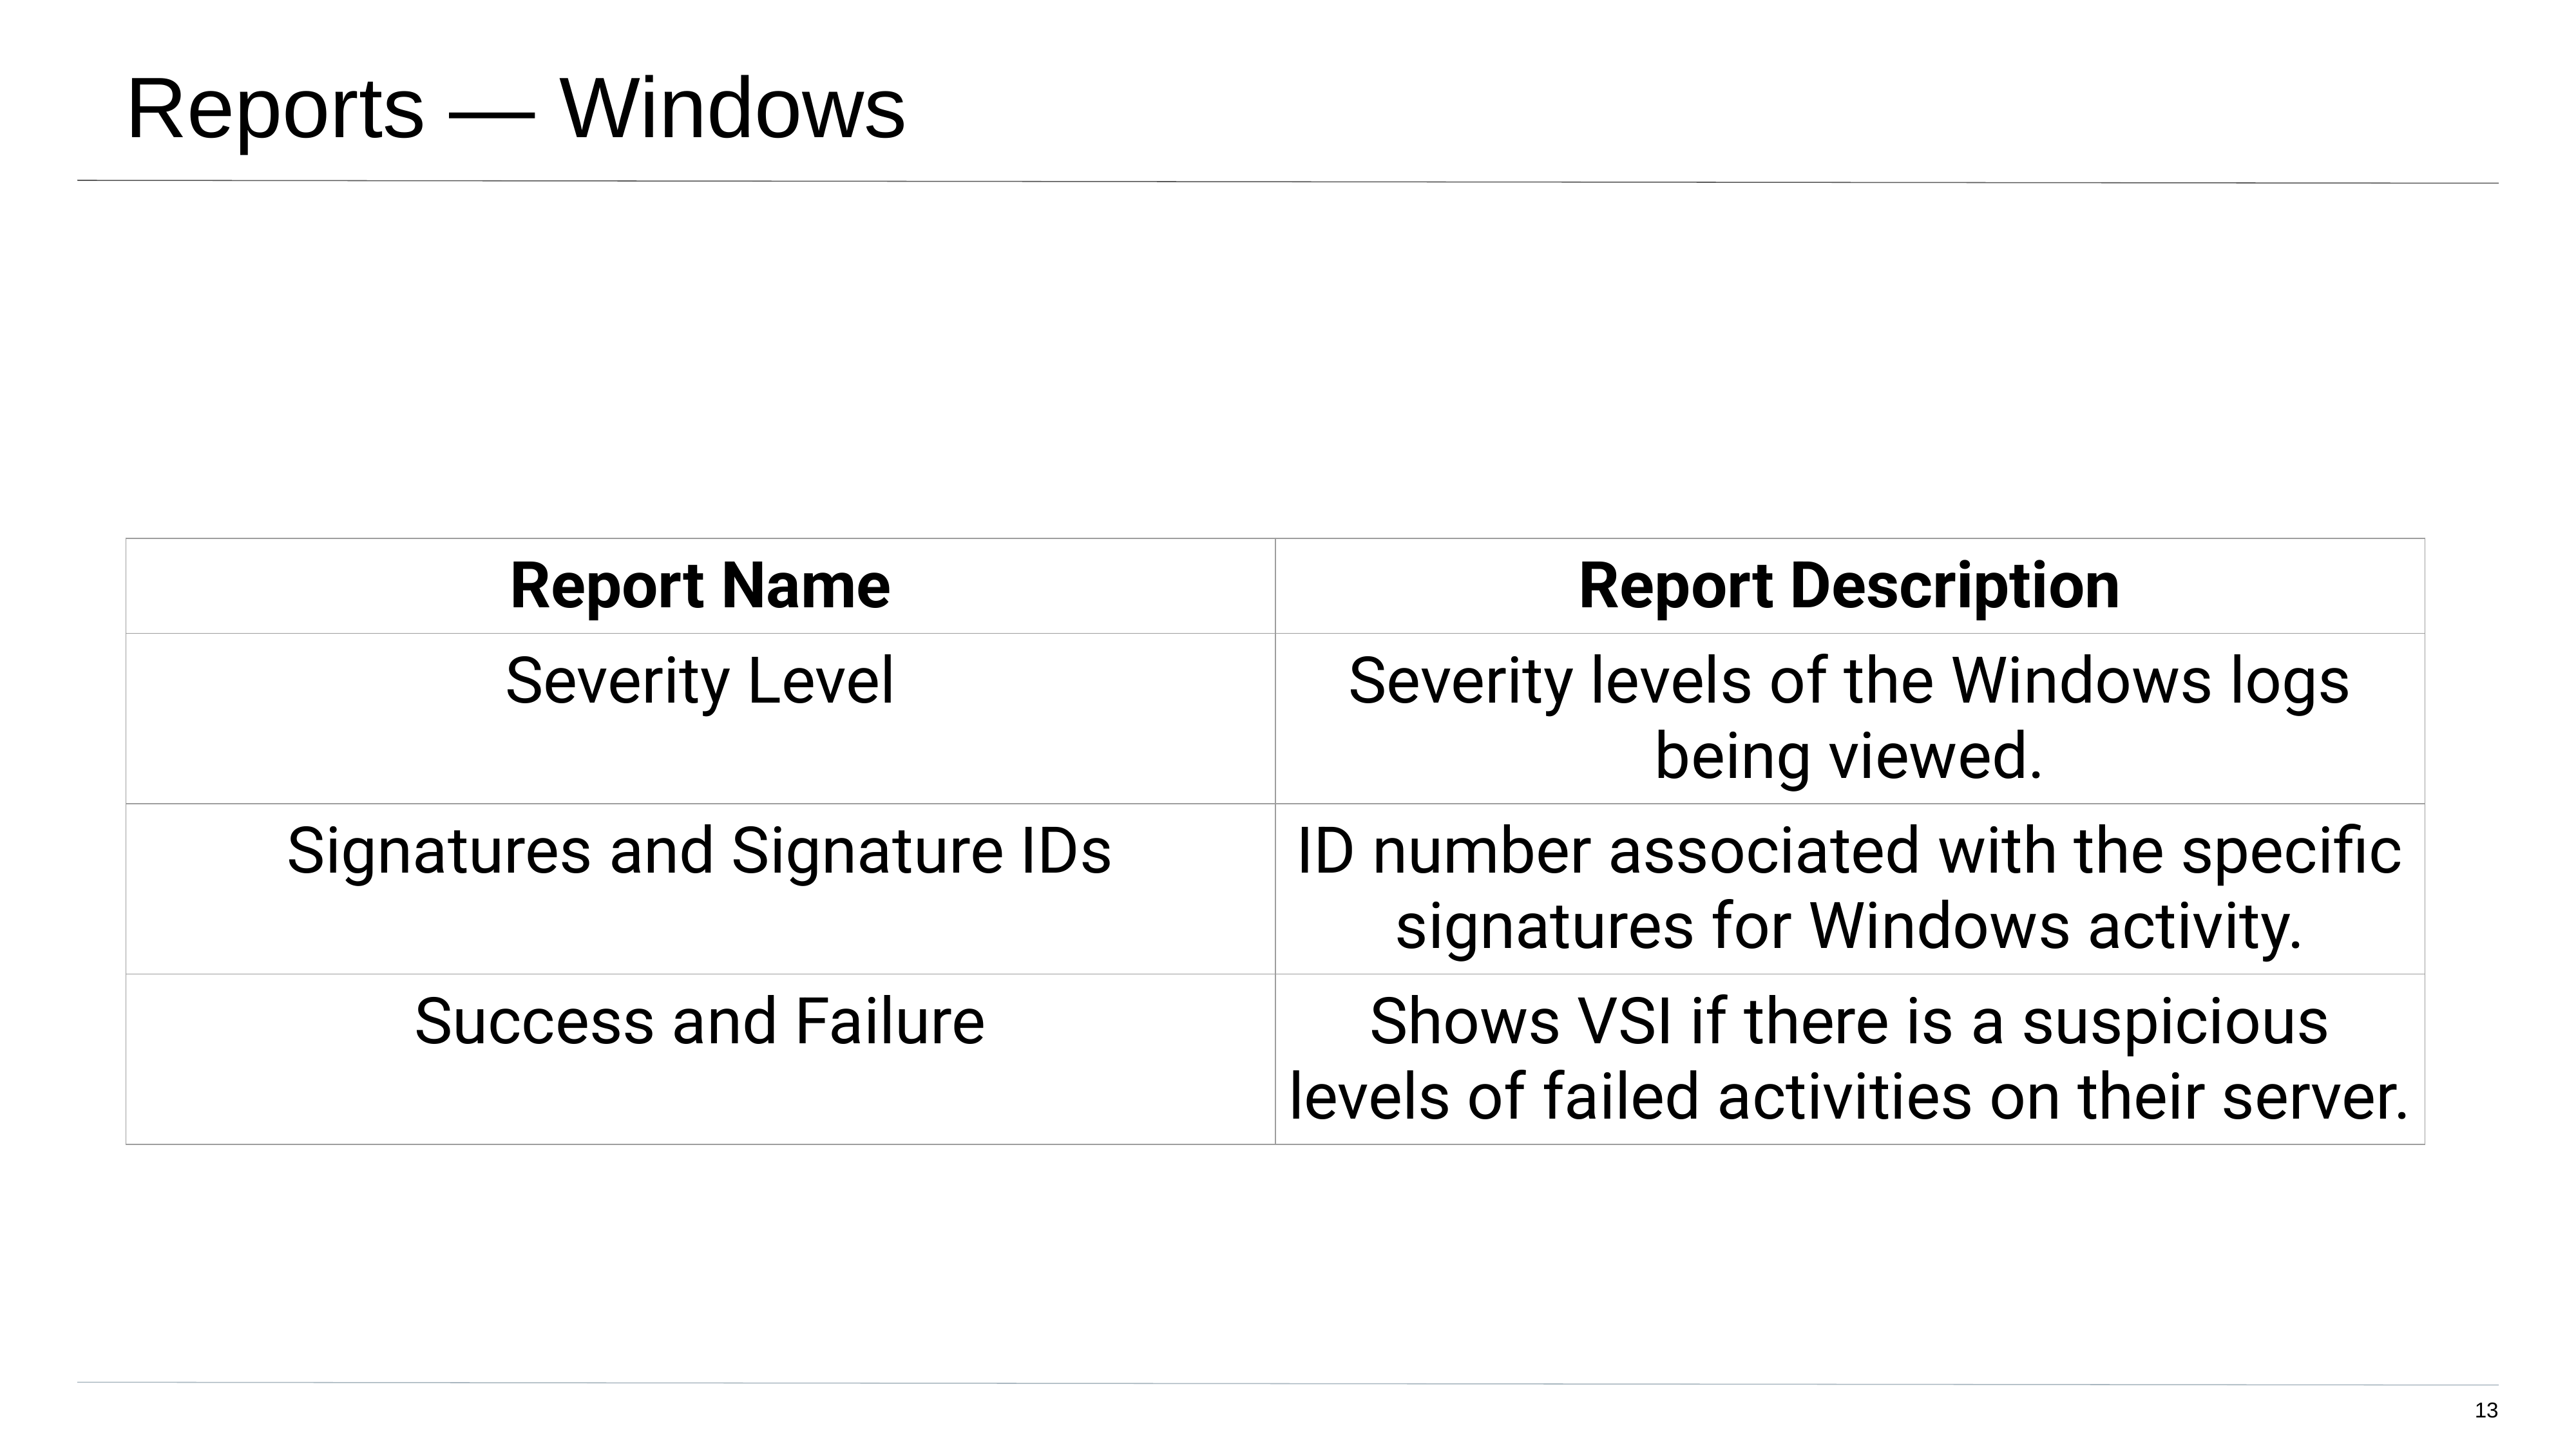

# Reports — Windows

| Report Name | Report Description |
| --- | --- |
| Severity Level | Severity levels of the Windows logs being viewed. |
| Signatures and Signature IDs | ID number associated with the specific signatures for Windows activity. |
| Success and Failure | Shows VSI if there is a suspicious levels of failed activities on their server. |
13